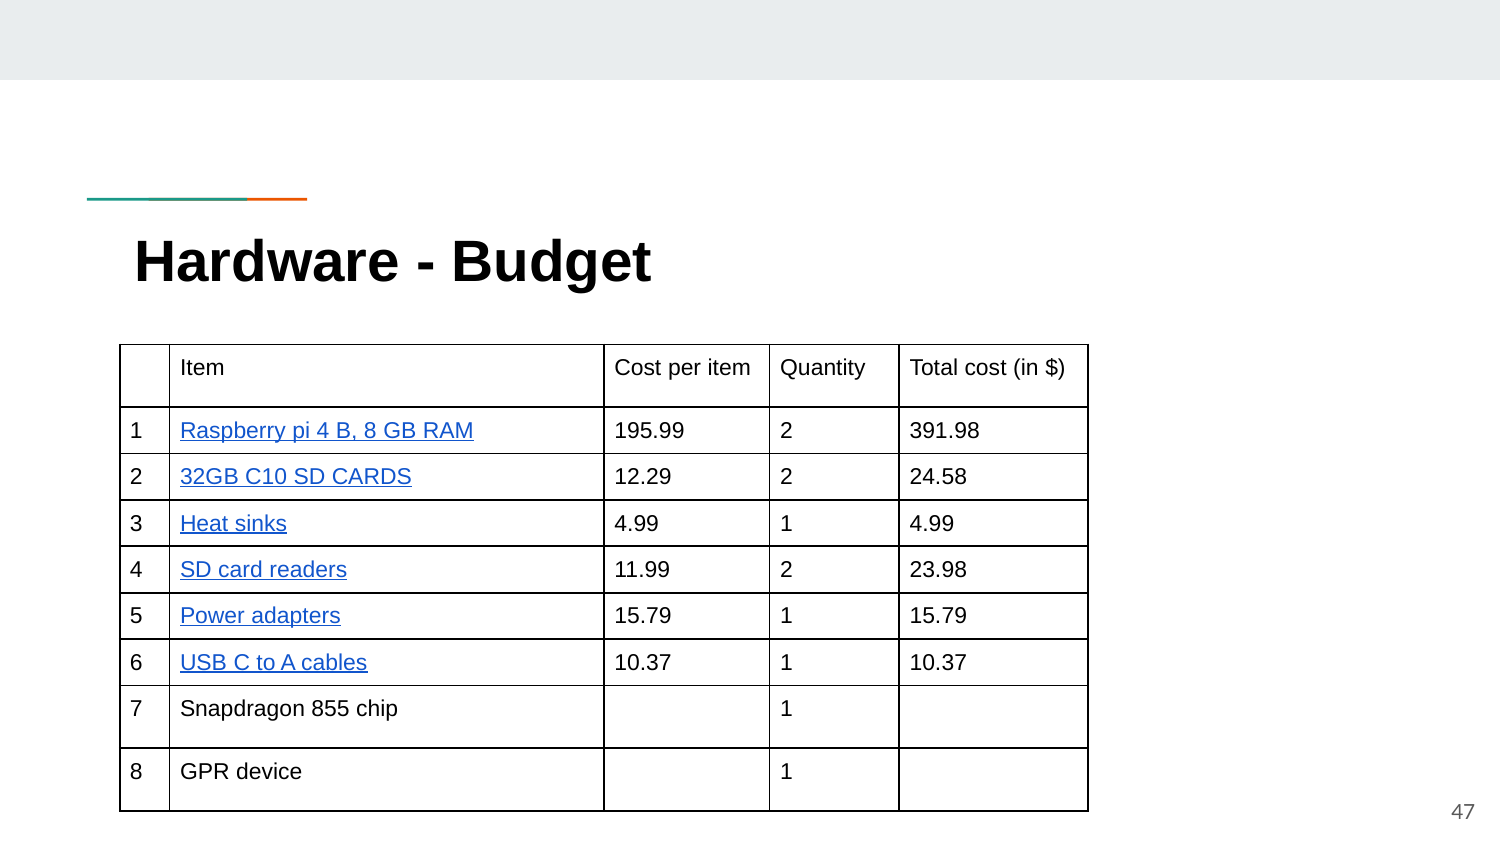

# Hardware - Budget
|  | Item | Cost per item | Quantity | Total cost (in $) |
| --- | --- | --- | --- | --- |
| 1 | Raspberry pi 4 B, 8 GB RAM | 195.99 | 2 | 391.98 |
| 2 | 32GB C10 SD CARDS | 12.29 | 2 | 24.58 |
| 3 | Heat sinks | 4.99 | 1 | 4.99 |
| 4 | SD card readers | 11.99 | 2 | 23.98 |
| 5 | Power adapters | 15.79 | 1 | 15.79 |
| 6 | USB C to A cables | 10.37 | 1 | 10.37 |
| 7 | Snapdragon 855 chip |  | 1 |  |
| 8 | GPR device |  | 1 |  |
47